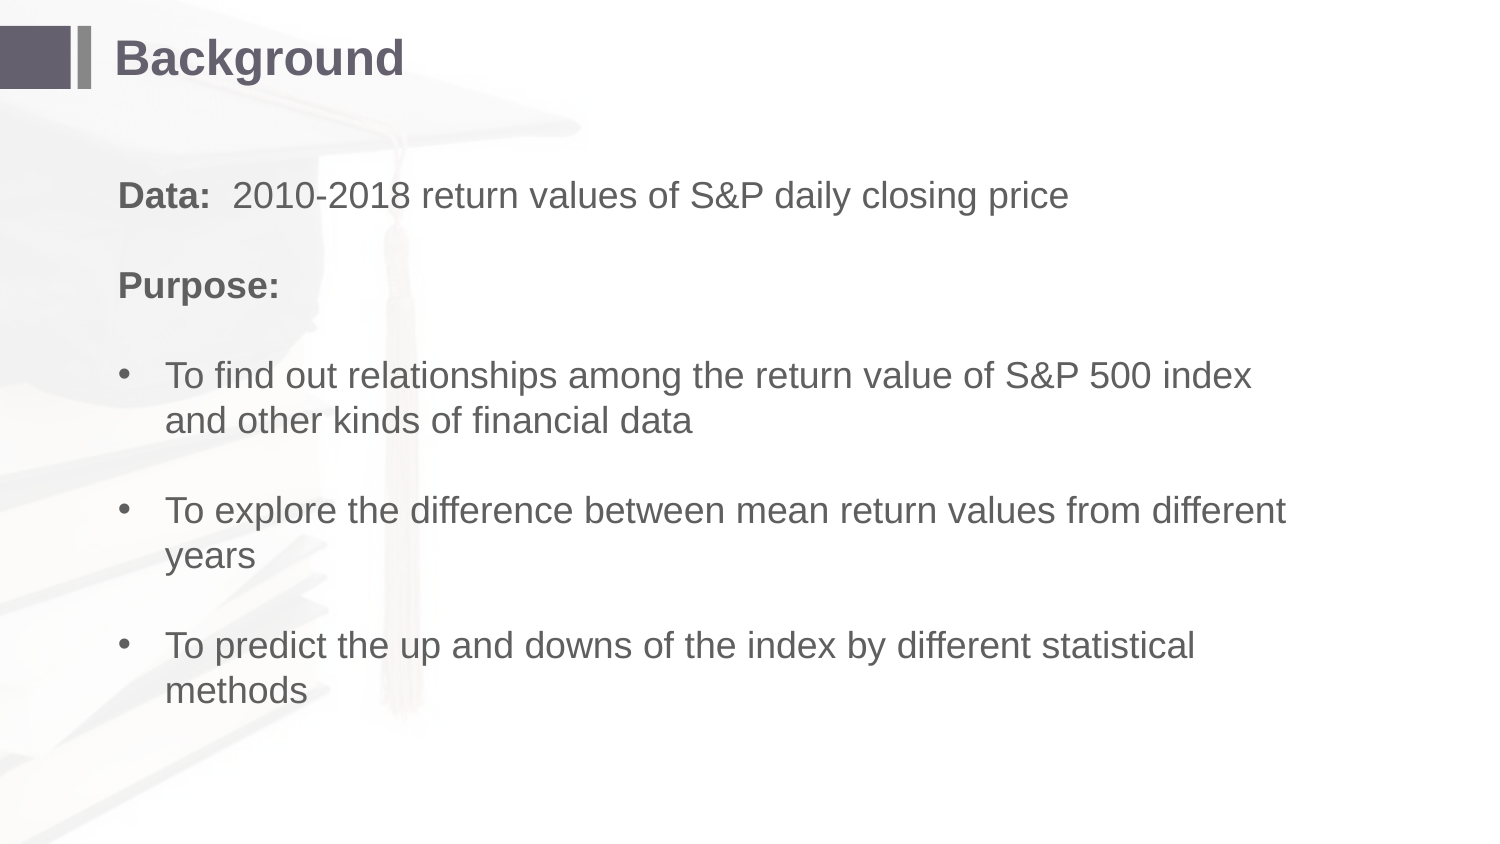

# Background
Data:  2010-2018 return values of S&P daily closing price

Purpose:

To find out relationships among the return value of S&P 500 index and other kinds of financial data

To explore the difference between mean return values from different years

To predict the up and downs of the index by different statistical methods